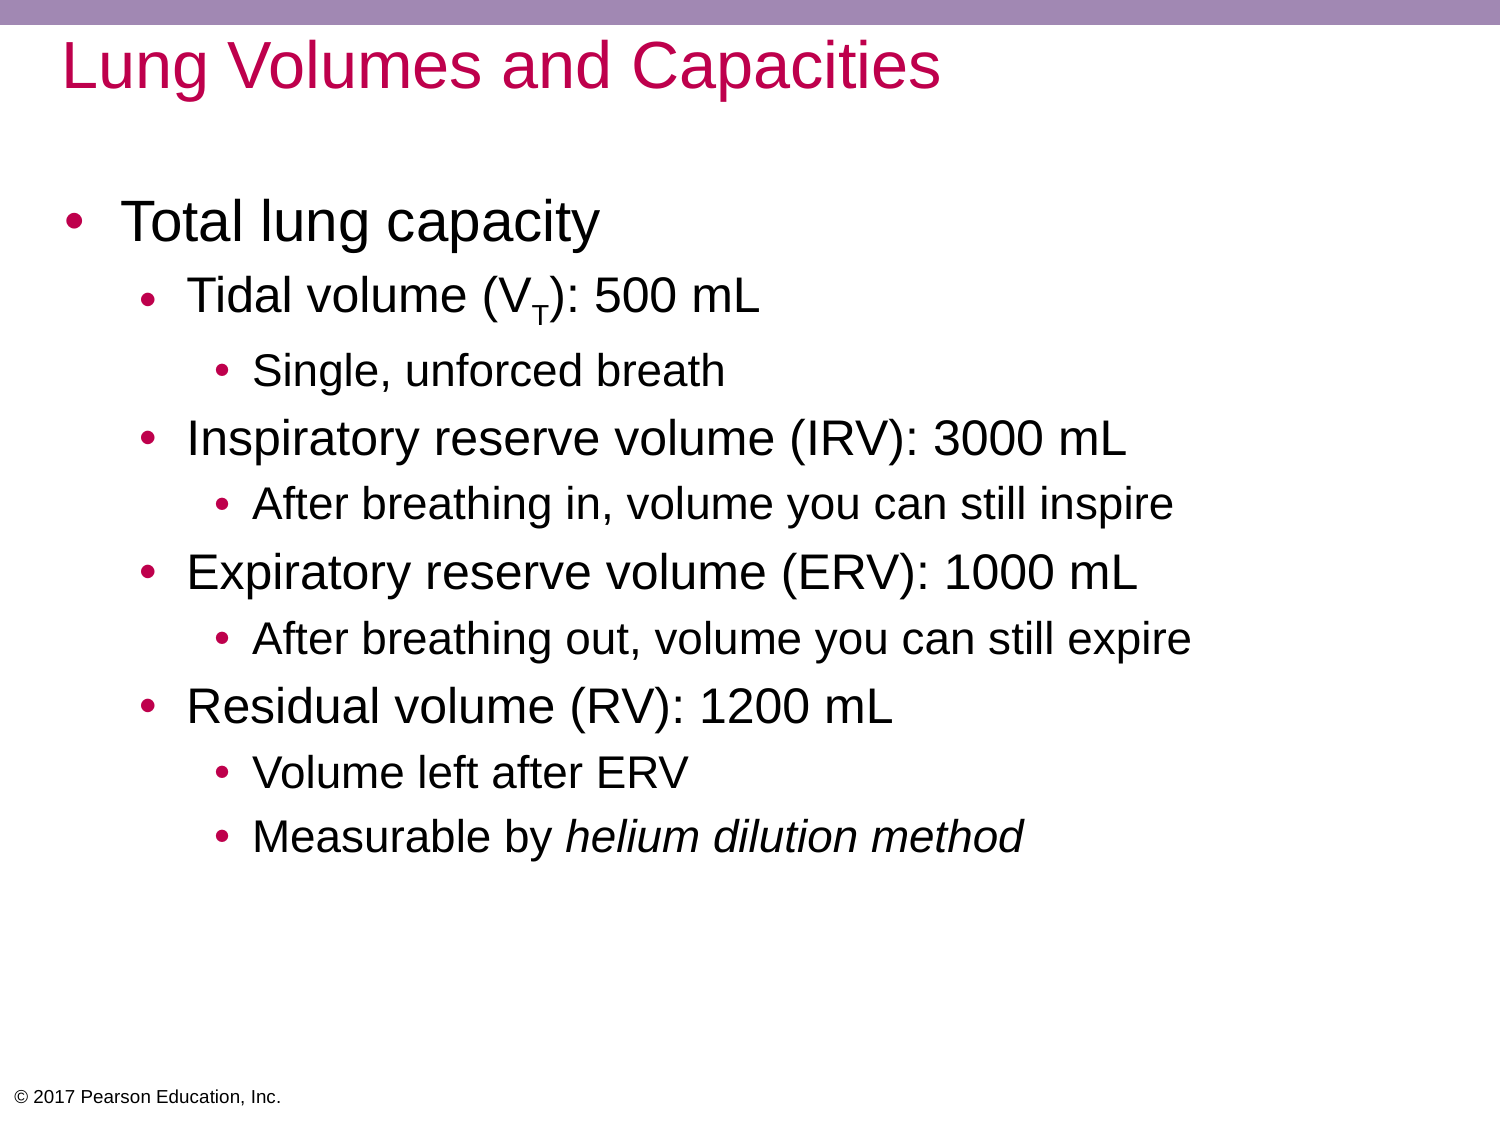

# Lung Volumes and Capacities
Total lung capacity
Tidal volume (VT): 500 mL
Single, unforced breath
Inspiratory reserve volume (IRV): 3000 mL
After breathing in, volume you can still inspire
Expiratory reserve volume (ERV): 1000 mL
After breathing out, volume you can still expire
Residual volume (RV): 1200 mL
Volume left after ERV
Measurable by helium dilution method